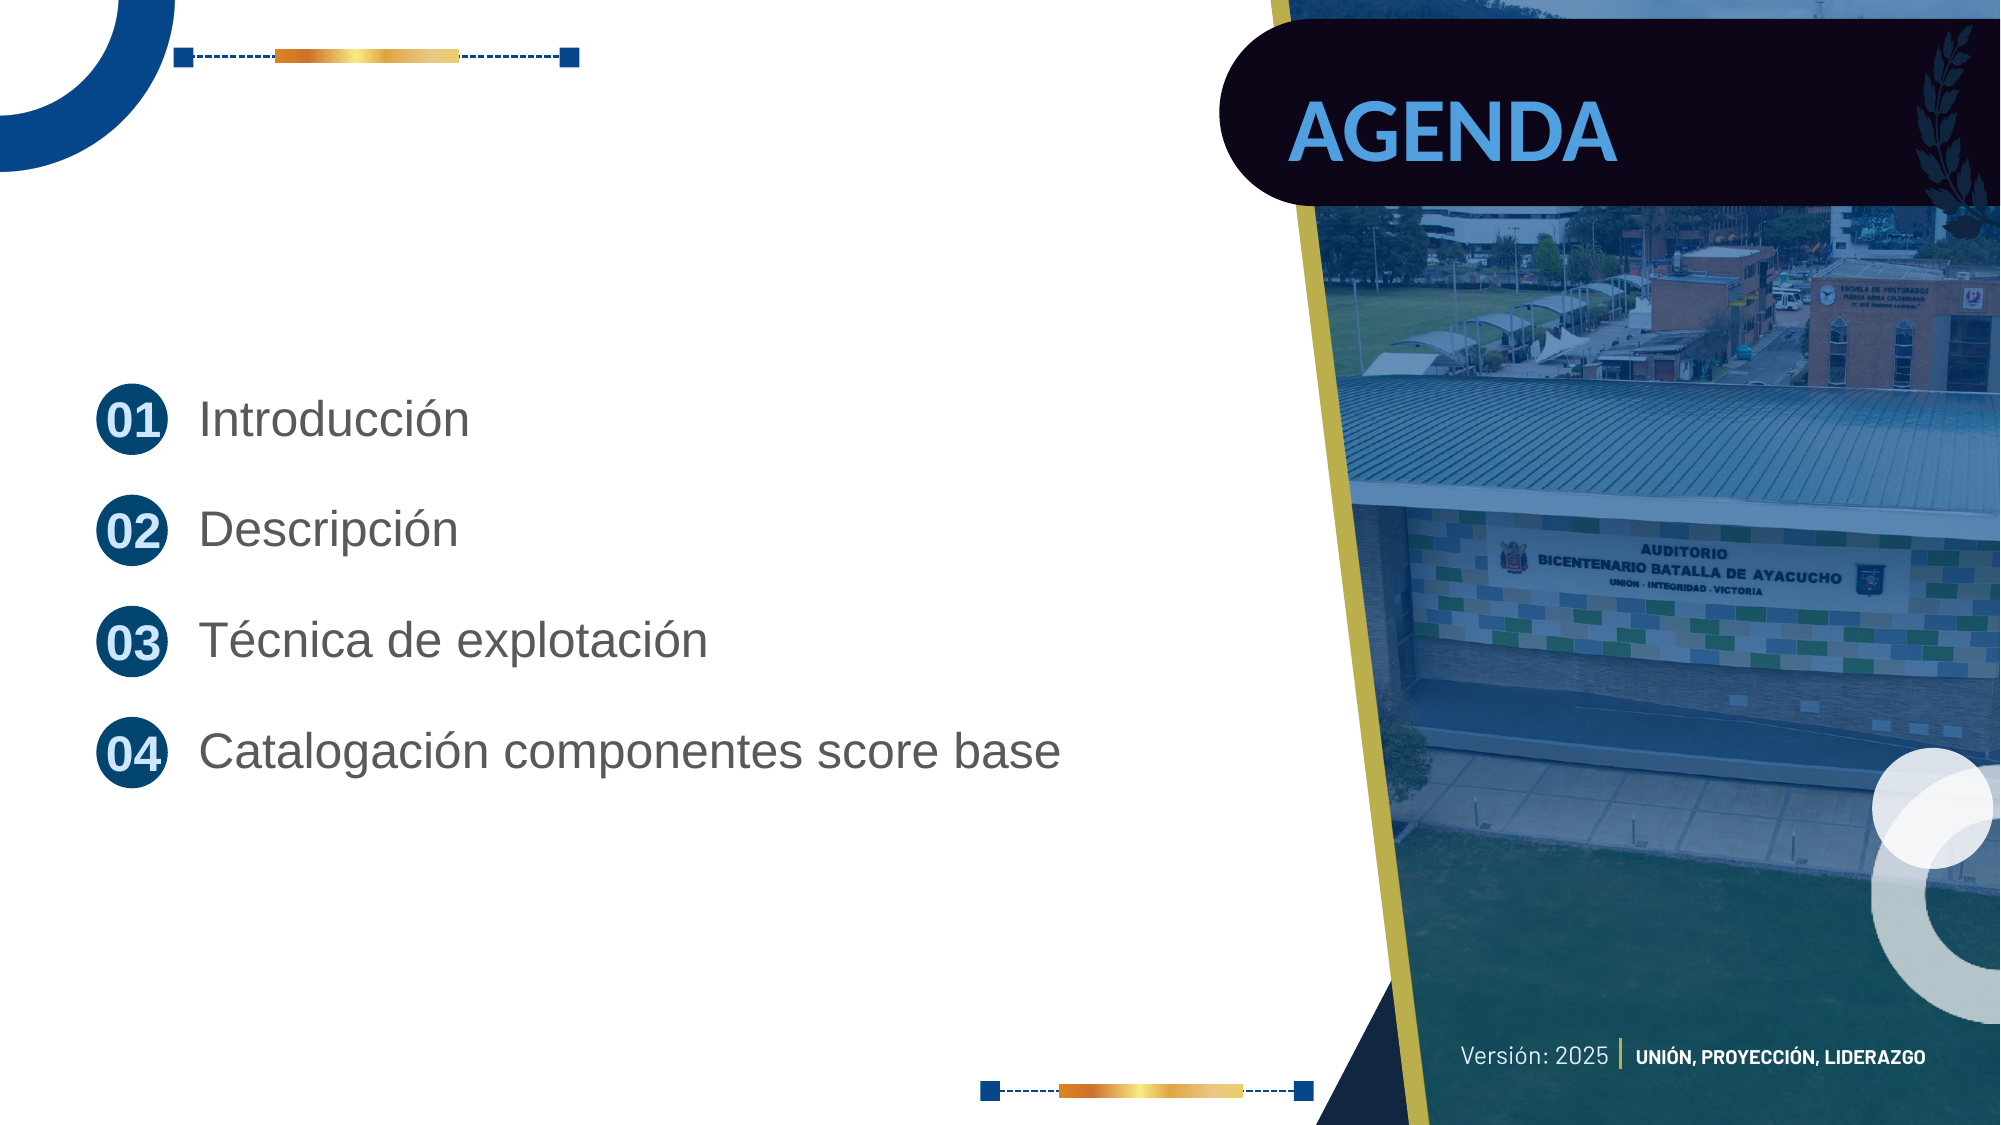

AGENDA
01

Introducción
02

Descripción
03

Técnica de explotación
04

Catalogación componentes score base